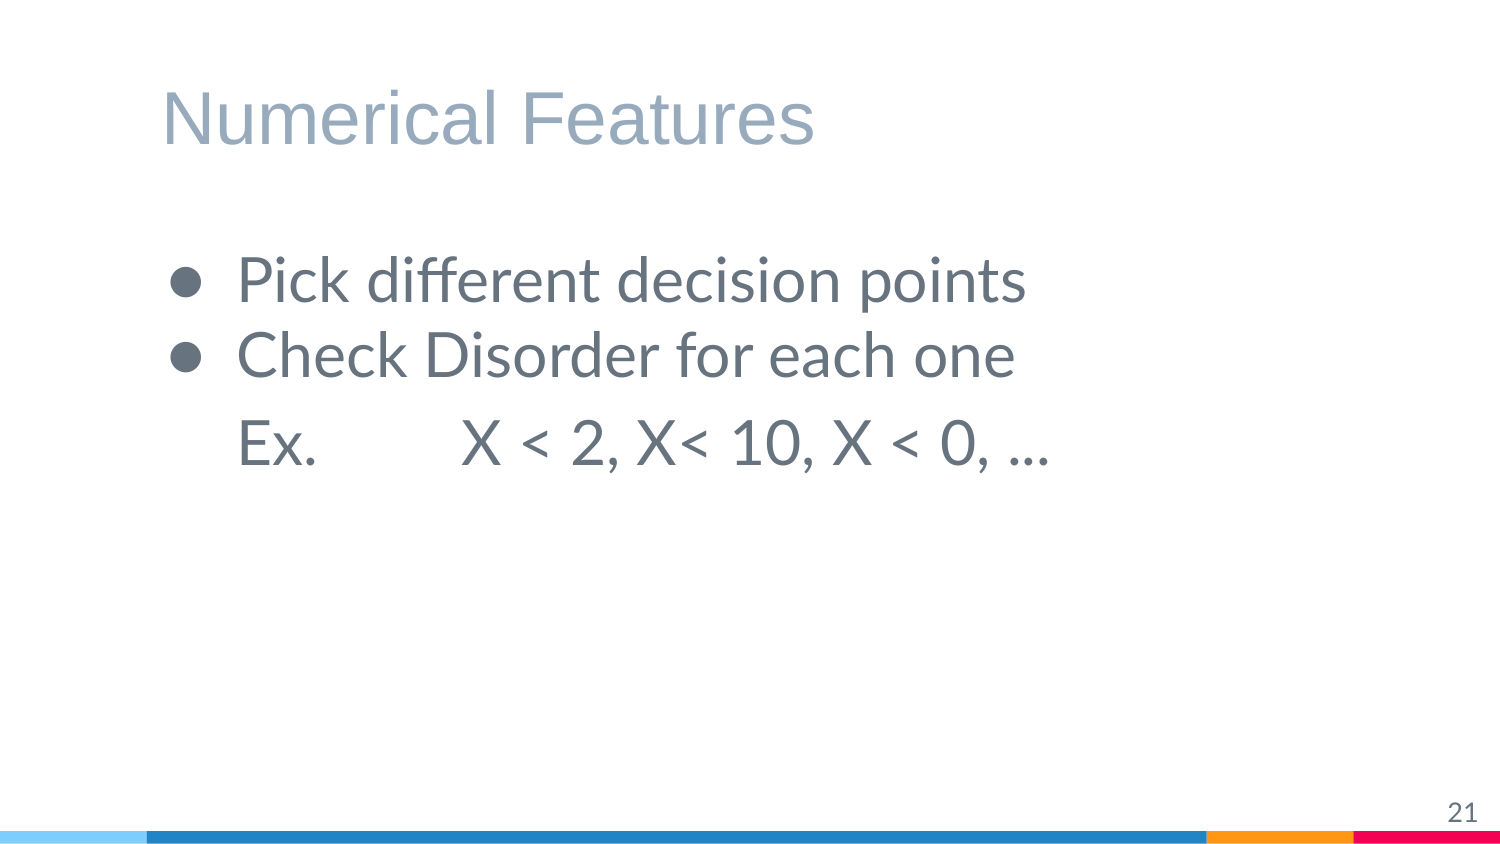

# Numerical Features
Pick different decision points
Check Disorder for each one
Ex. 	X < 2, X< 10, X < 0, ...
21